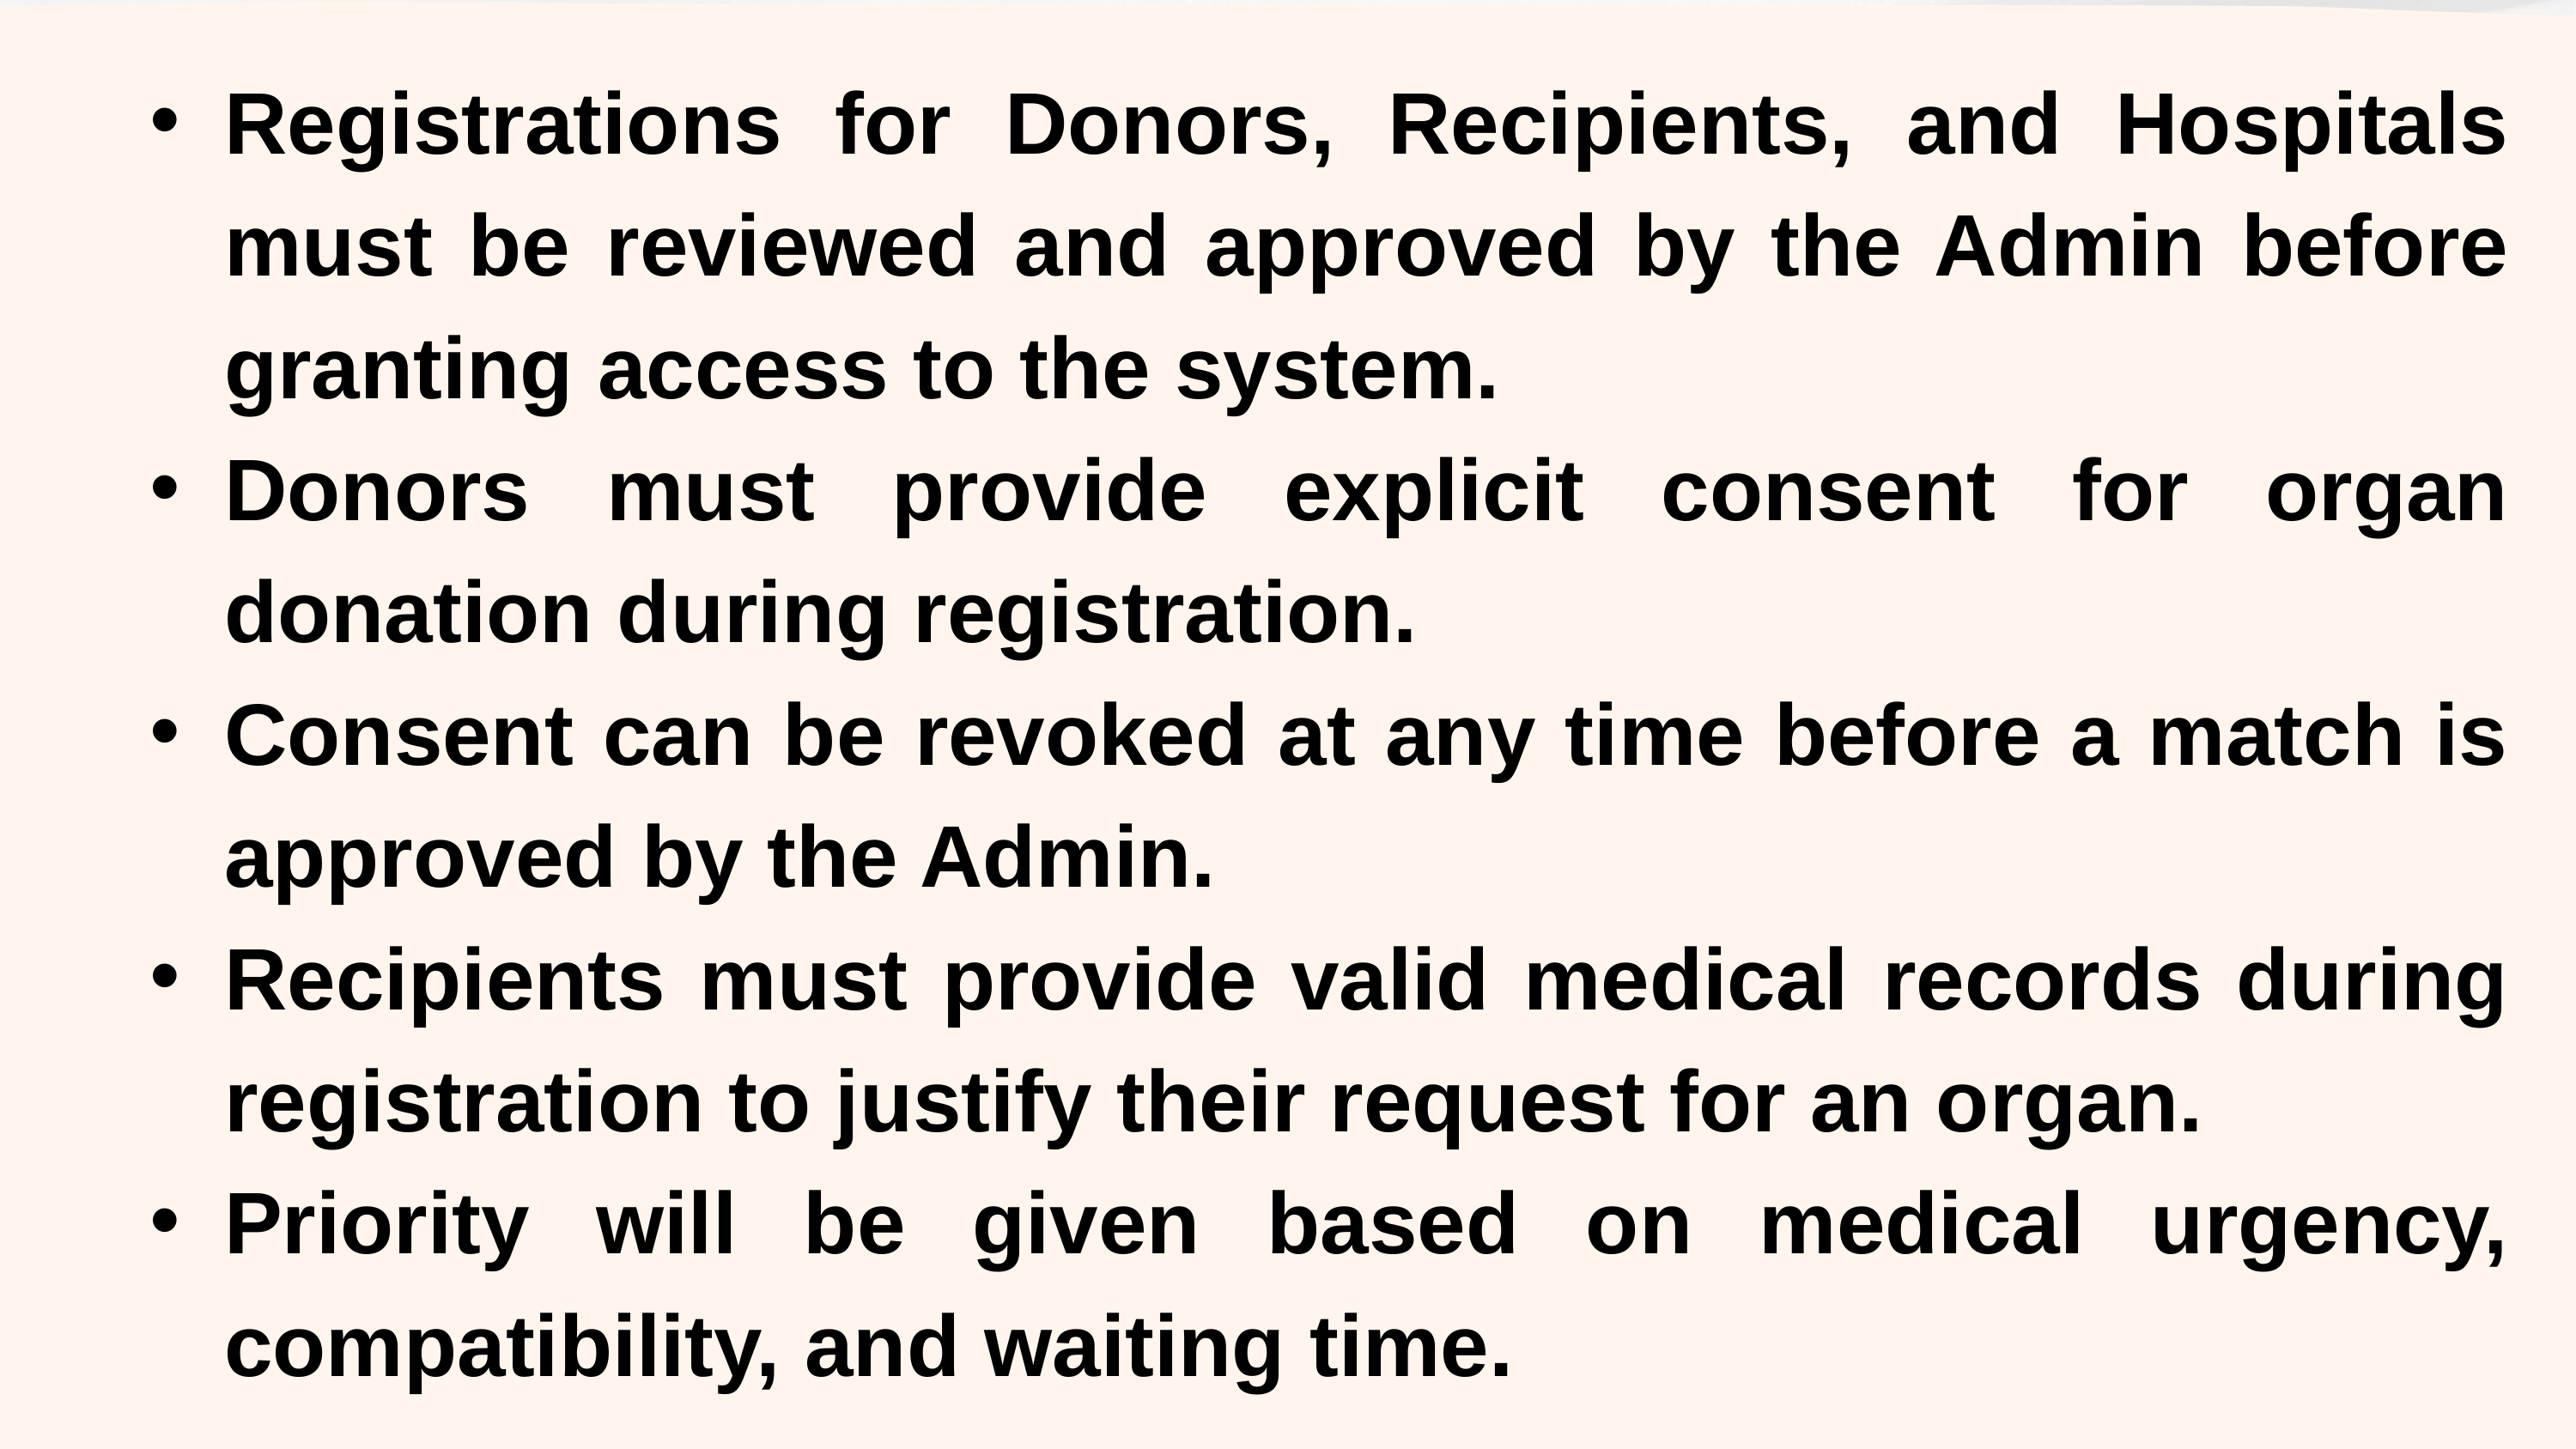

Registrations for Donors, Recipients, and Hospitals must be reviewed and approved by the Admin before granting access to the system.
Donors must provide explicit consent for organ donation during registration.
Consent can be revoked at any time before a match is approved by the Admin.
Recipients must provide valid medical records during registration to justify their request for an organ.
Priority will be given based on medical urgency, compatibility, and waiting time.